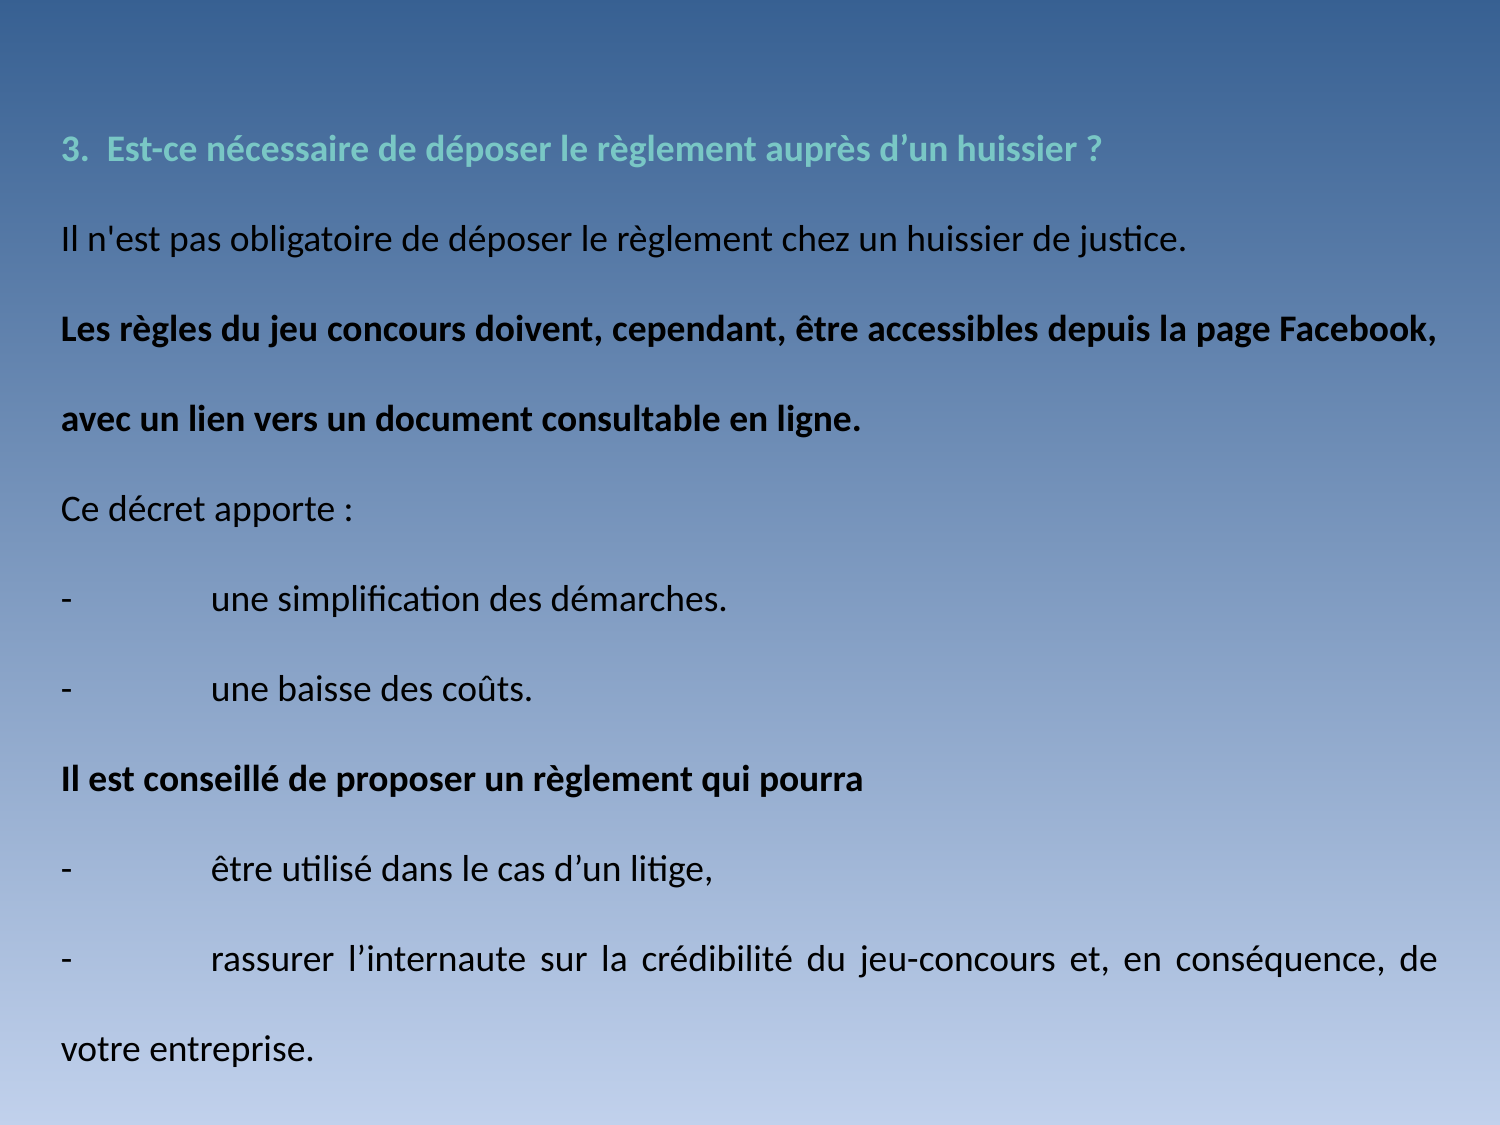

3.  Est-ce nécessaire de déposer le règlement auprès d’un huissier ?
Il n'est pas obligatoire de déposer le règlement chez un huissier de justice.
Les règles du jeu concours doivent, cependant, être accessibles depuis la page Facebook, avec un lien vers un document consultable en ligne.
Ce décret apporte :
-	une simplification des démarches.
-	une baisse des coûts.
Il est conseillé de proposer un règlement qui pourra
-	être utilisé dans le cas d’un litige,
-	rassurer l’internaute sur la crédibilité du jeu-concours et, en conséquence, de votre entreprise.